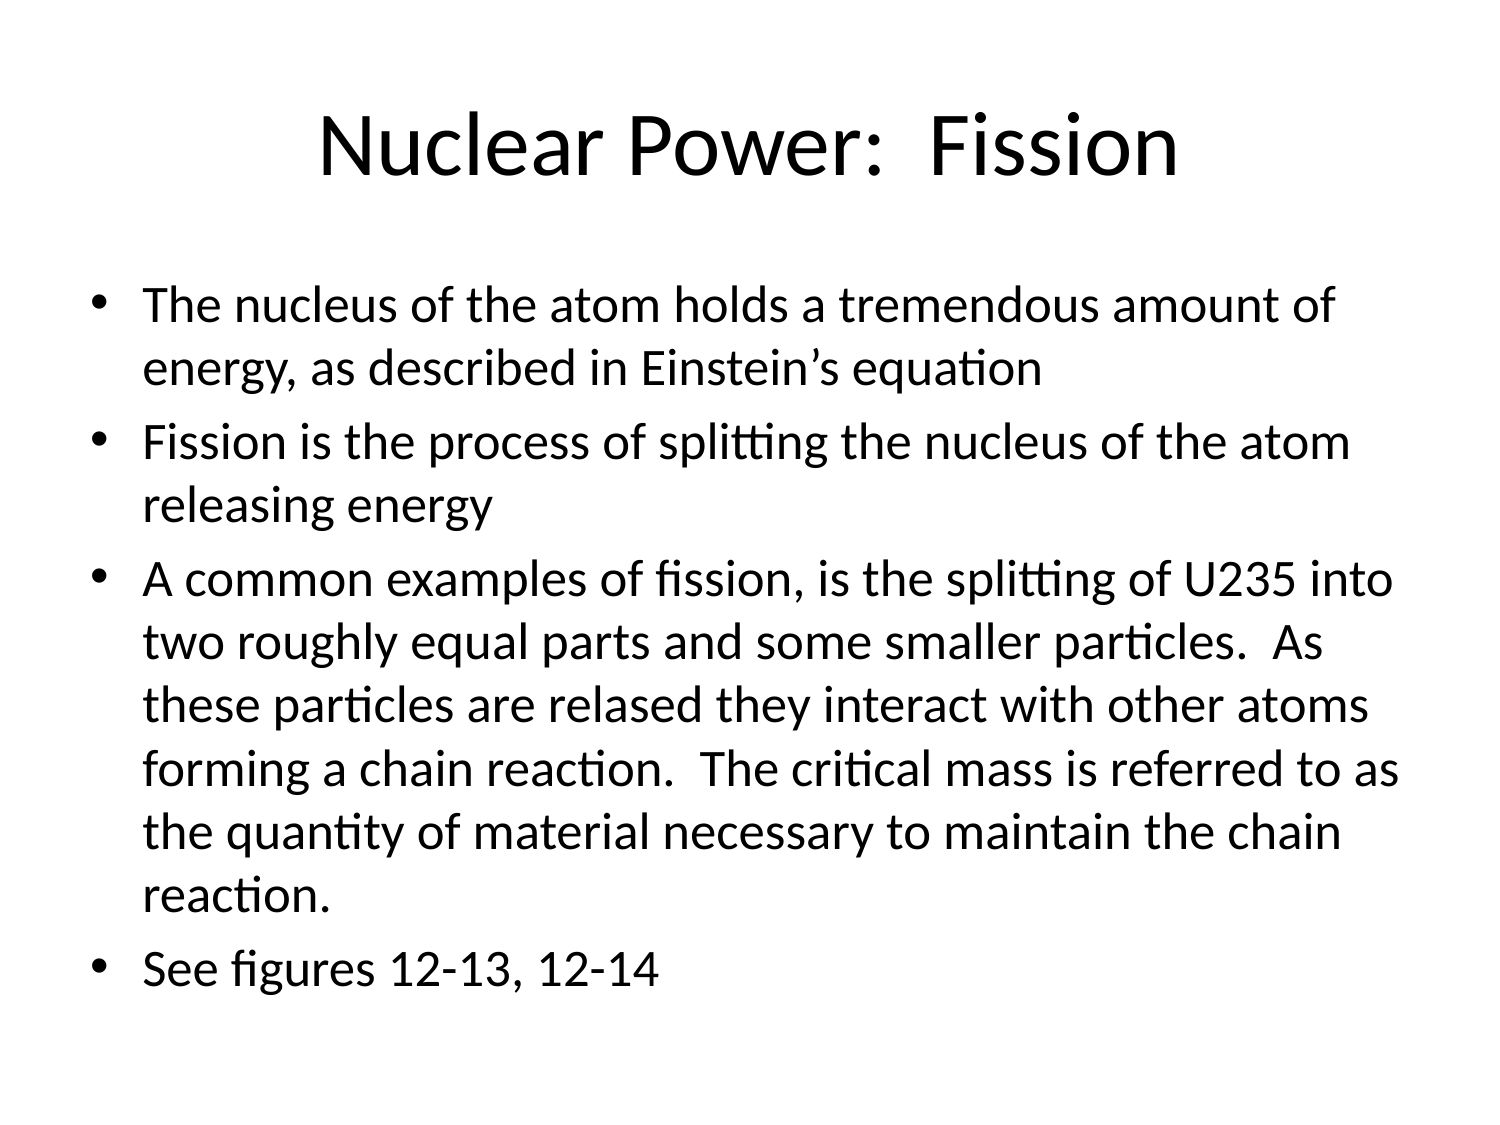

# Nuclear Power:  Fission
The nucleus of the atom holds a tremendous amount of energy, as described in Einstein’s equation
Fission is the process of splitting the nucleus of the atom releasing energy
A common examples of fission, is the splitting of U235 into two roughly equal parts and some smaller particles.  As these particles are relased they interact with other atoms forming a chain reaction.  The critical mass is referred to as the quantity of material necessary to maintain the chain reaction.
See figures 12-13, 12-14